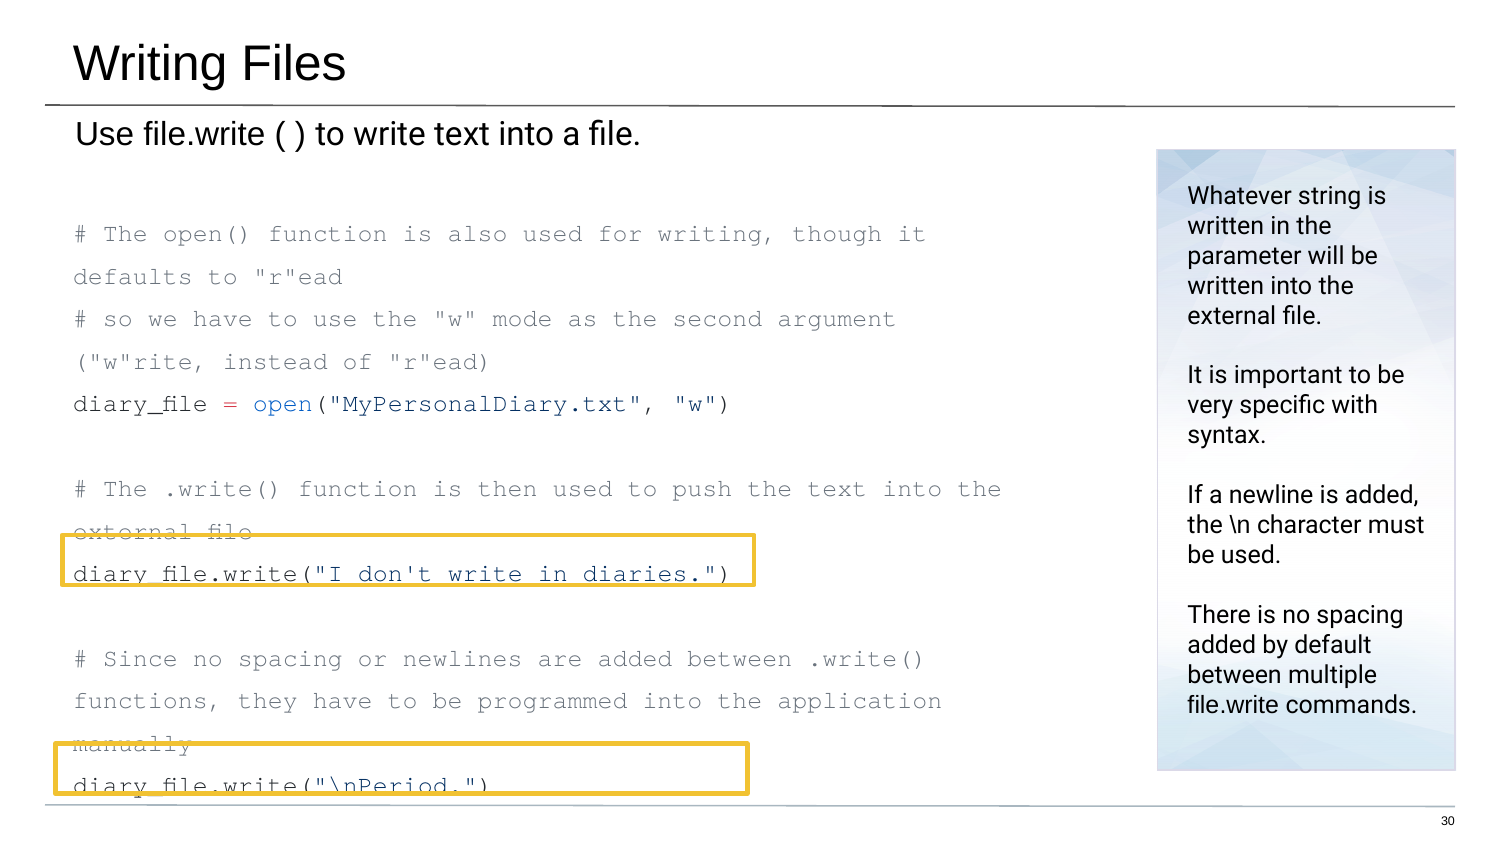

# Writing Files
Use file.write ( ) to write text into a file.

Whatever string is written in the parameter will be written into the external file.

It is important to be very specific with syntax.

If a newline is added, the \n character must be used.

There is no spacing added by default between multiple file.write commands.
# The open() function is also used for writing, though it defaults to "r"ead
# so we have to use the "w" mode as the second argument ("w"rite, instead of "r"ead)
diary_file = open("MyPersonalDiary.txt", "w")

# The .write() function is then used to push the text into the external file
diary_file.write("I don't write in diaries.")
# Since no spacing or newlines are added between .write() functions, they have to be programmed into the application manually
diary_file.write("\nPeriod.")

30